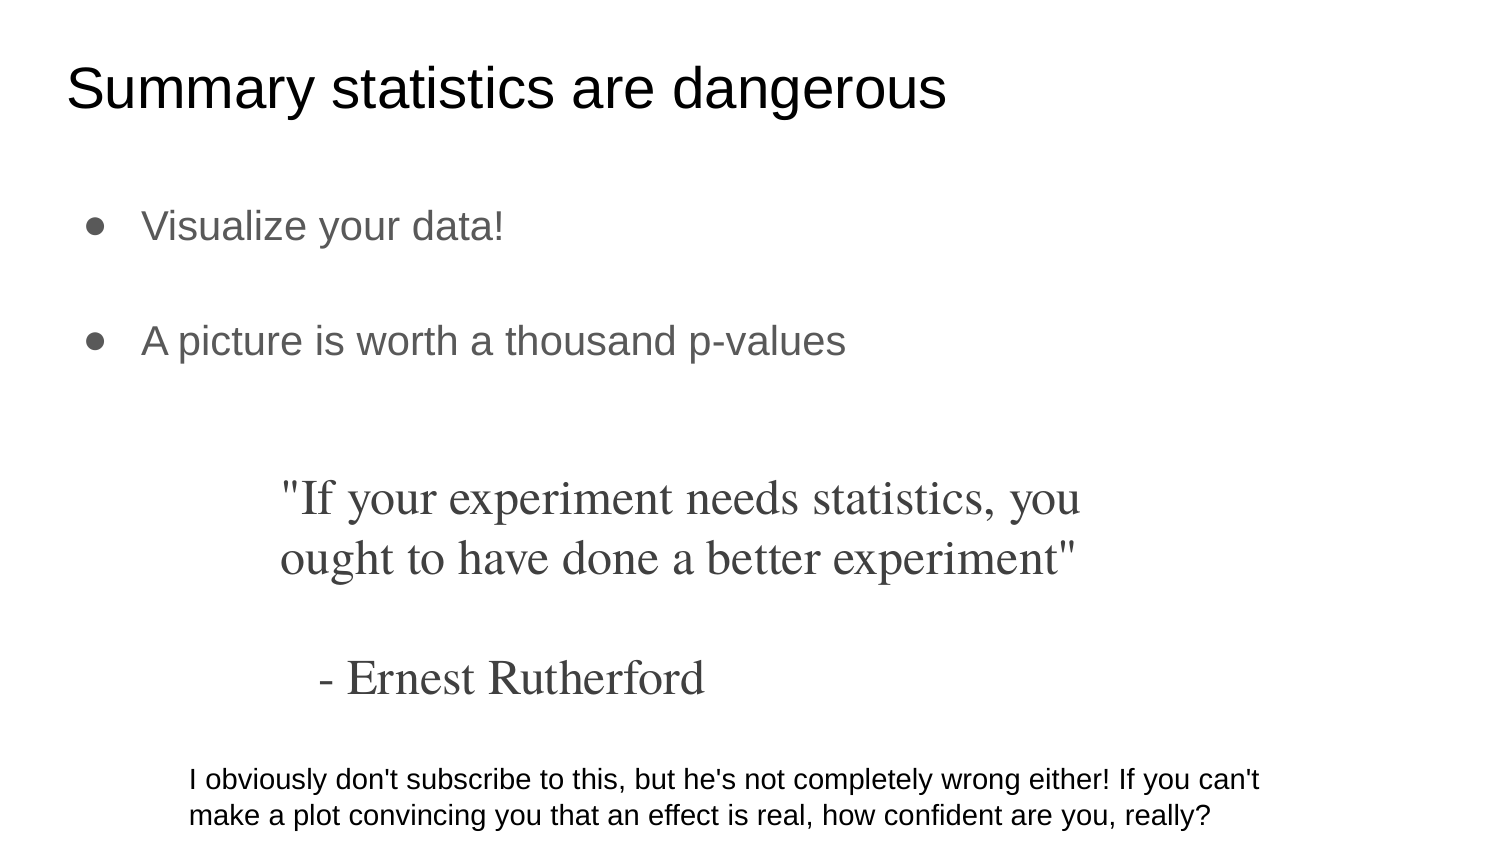

# Summary statistics are dangerous
Visualize your data!

A picture is worth a thousand p-values

"If your experiment needs statistics, you ought to have done a better experiment"
   - Ernest Rutherford

I obviously don't subscribe to this, but he's not completely wrong either! If you can't make a plot convincing you that an effect is real, how confident are you, really?